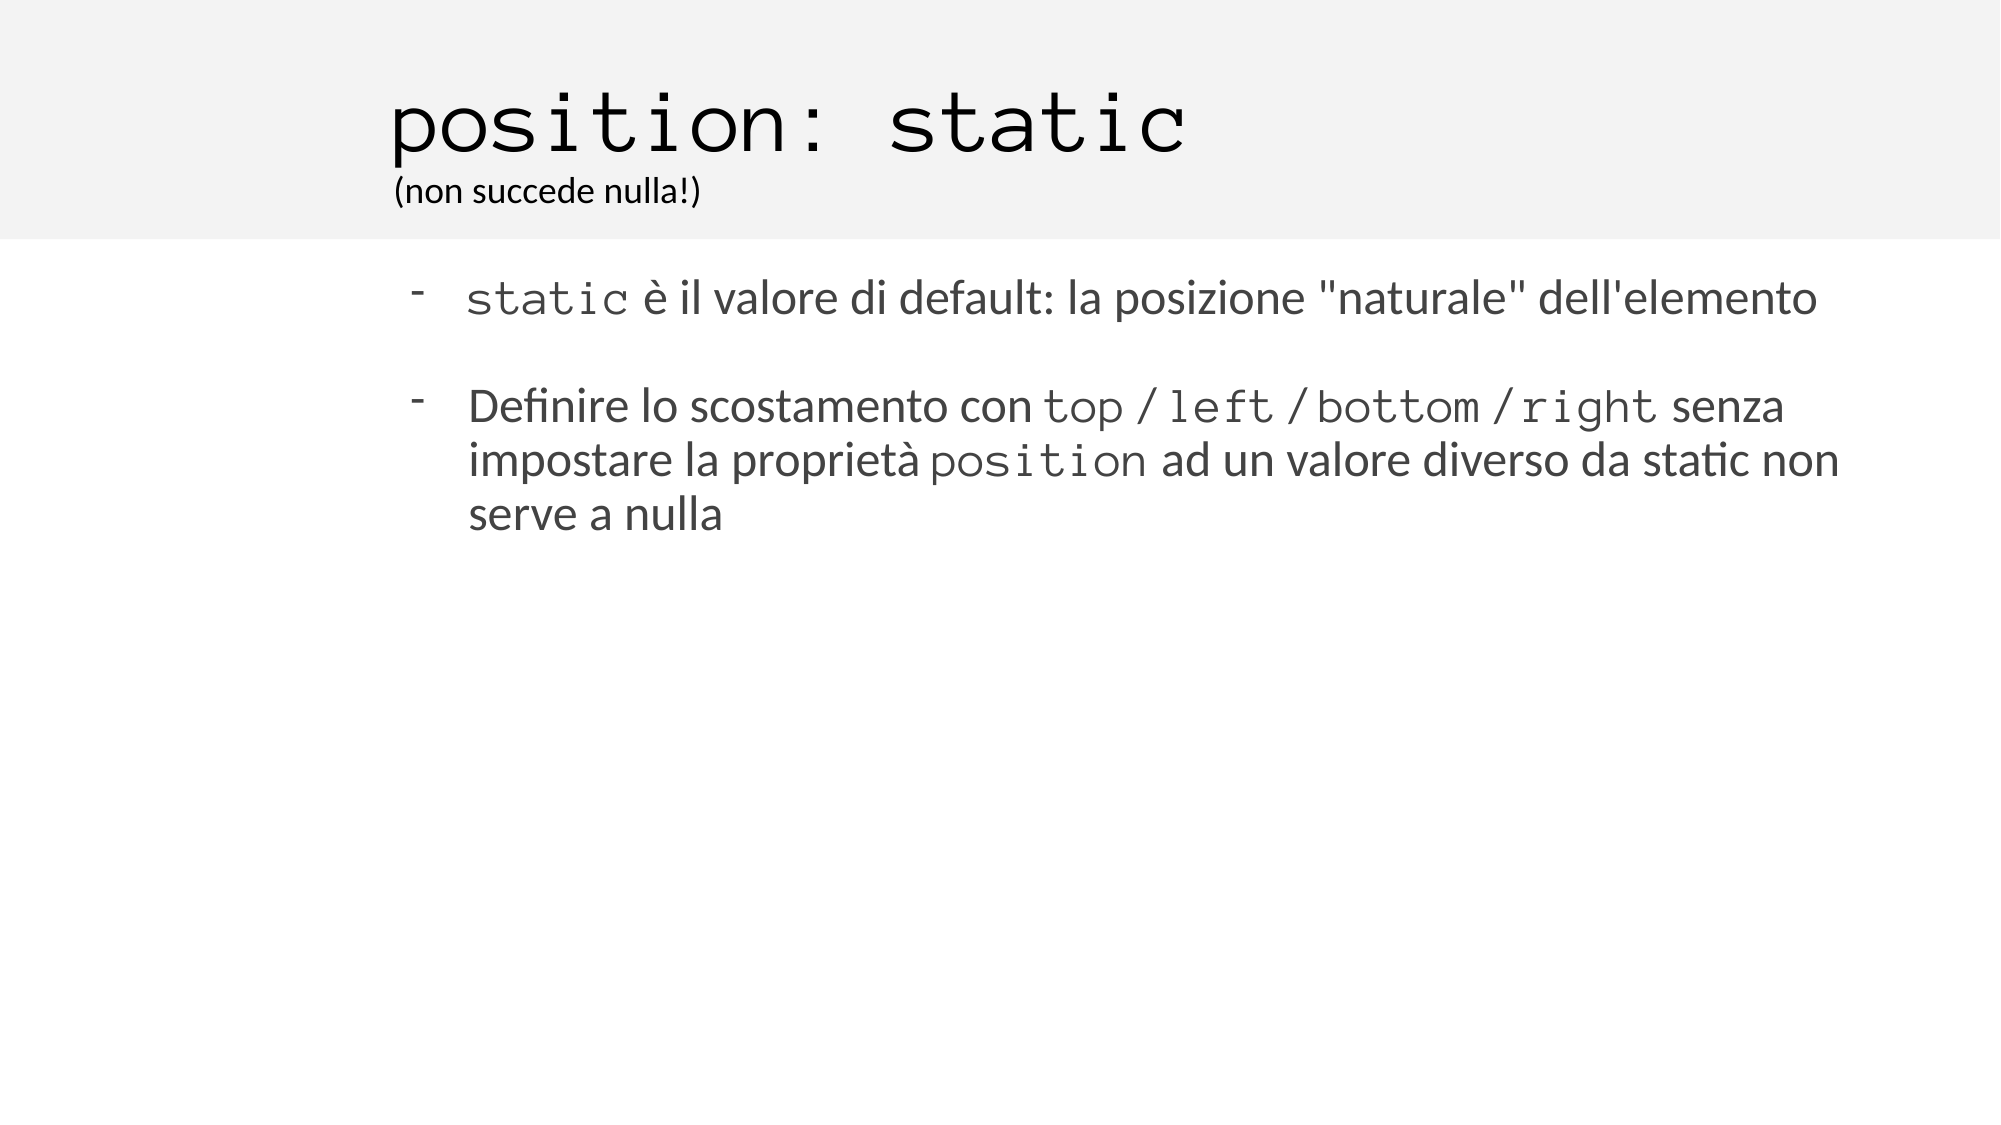

# position: static
(non succede nulla!)
static è il valore di default: la posizione "naturale" dell'elemento

Definire lo scostamento con top / left / bottom / right senza impostare la proprietà position ad un valore diverso da static non serve a nulla